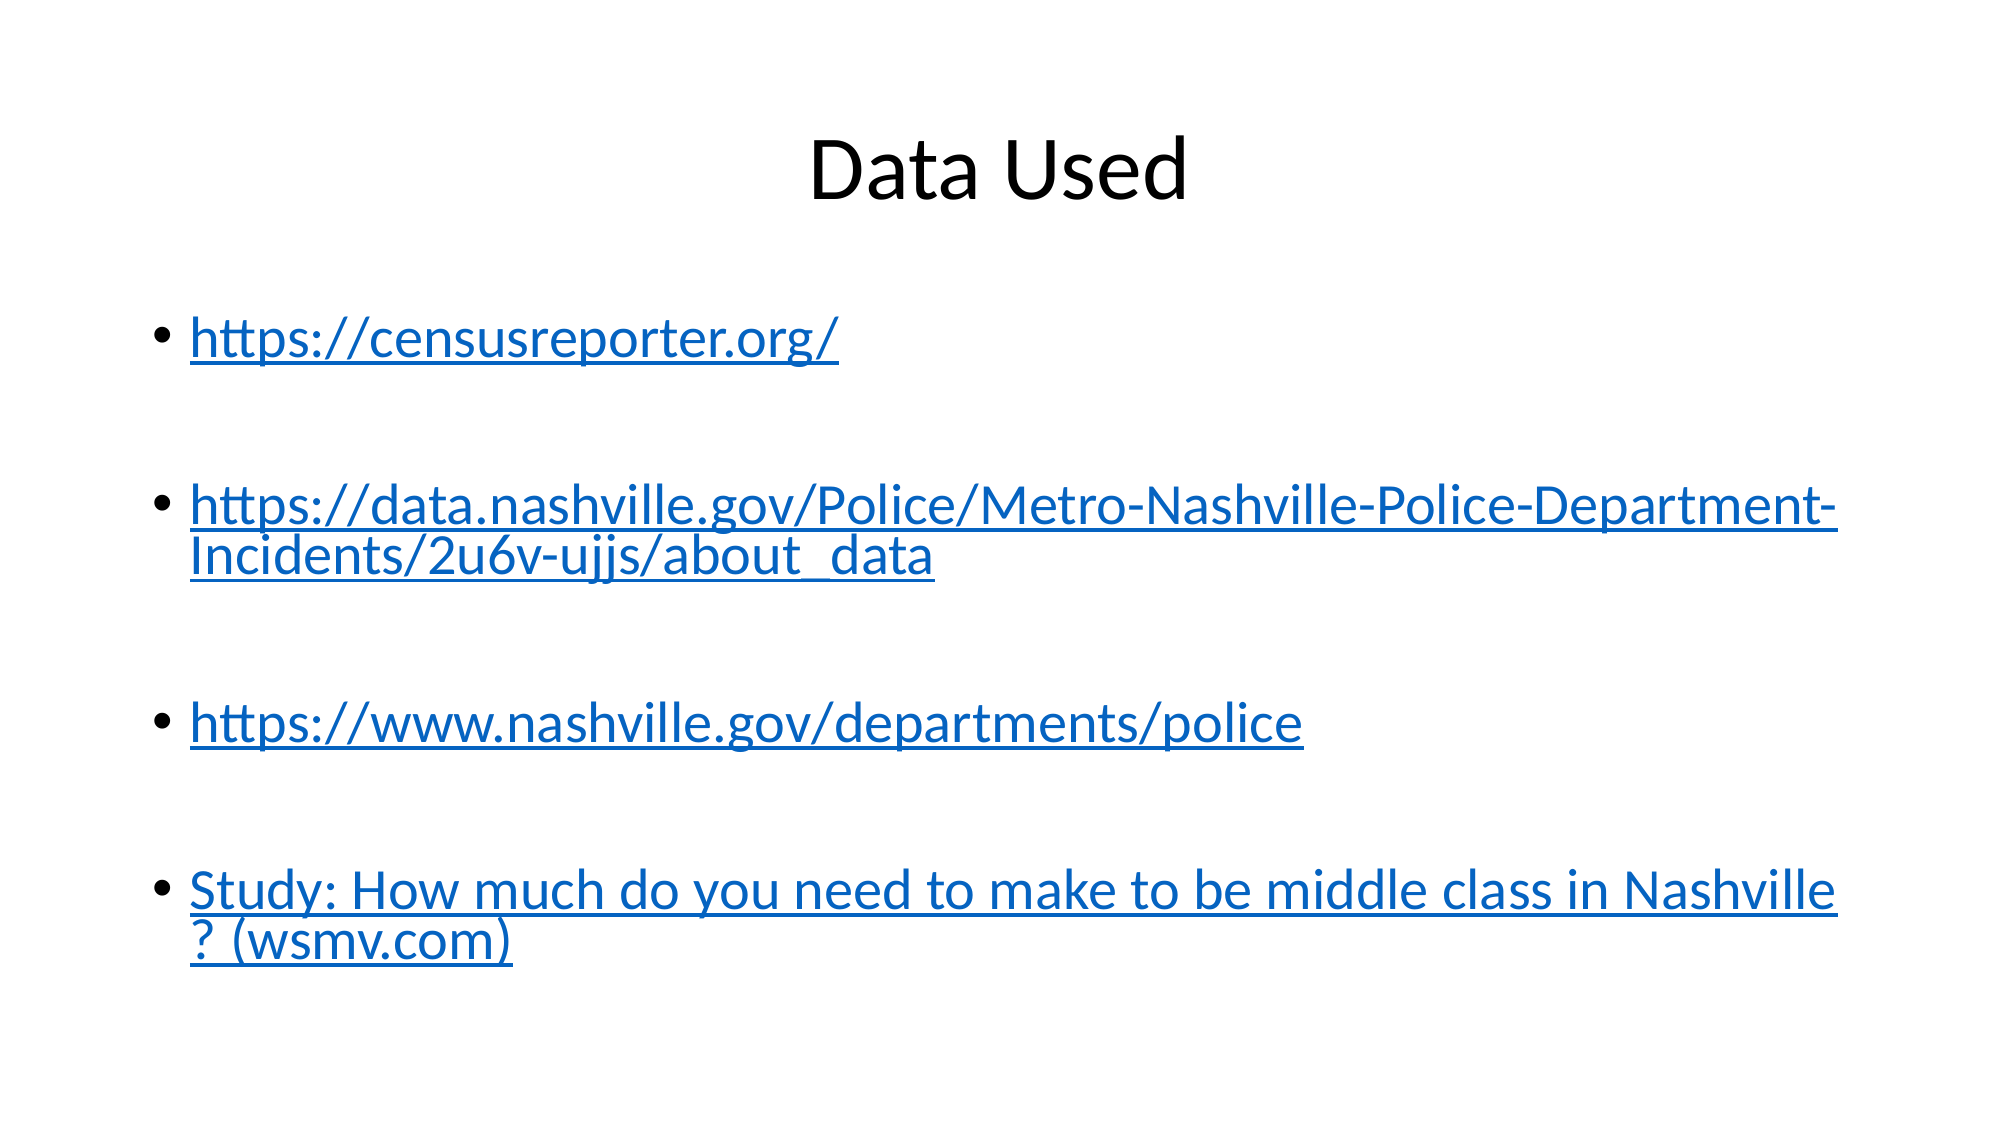

# Data Used
https://censusreporter.org/

https://data.nashville.gov/Police/Metro-Nashville-Police-Department-Incidents/2u6v-ujjs/about_data

https://www.nashville.gov/departments/police

Study: How much do you need to make to be middle class in Nashville? (wsmv.com)